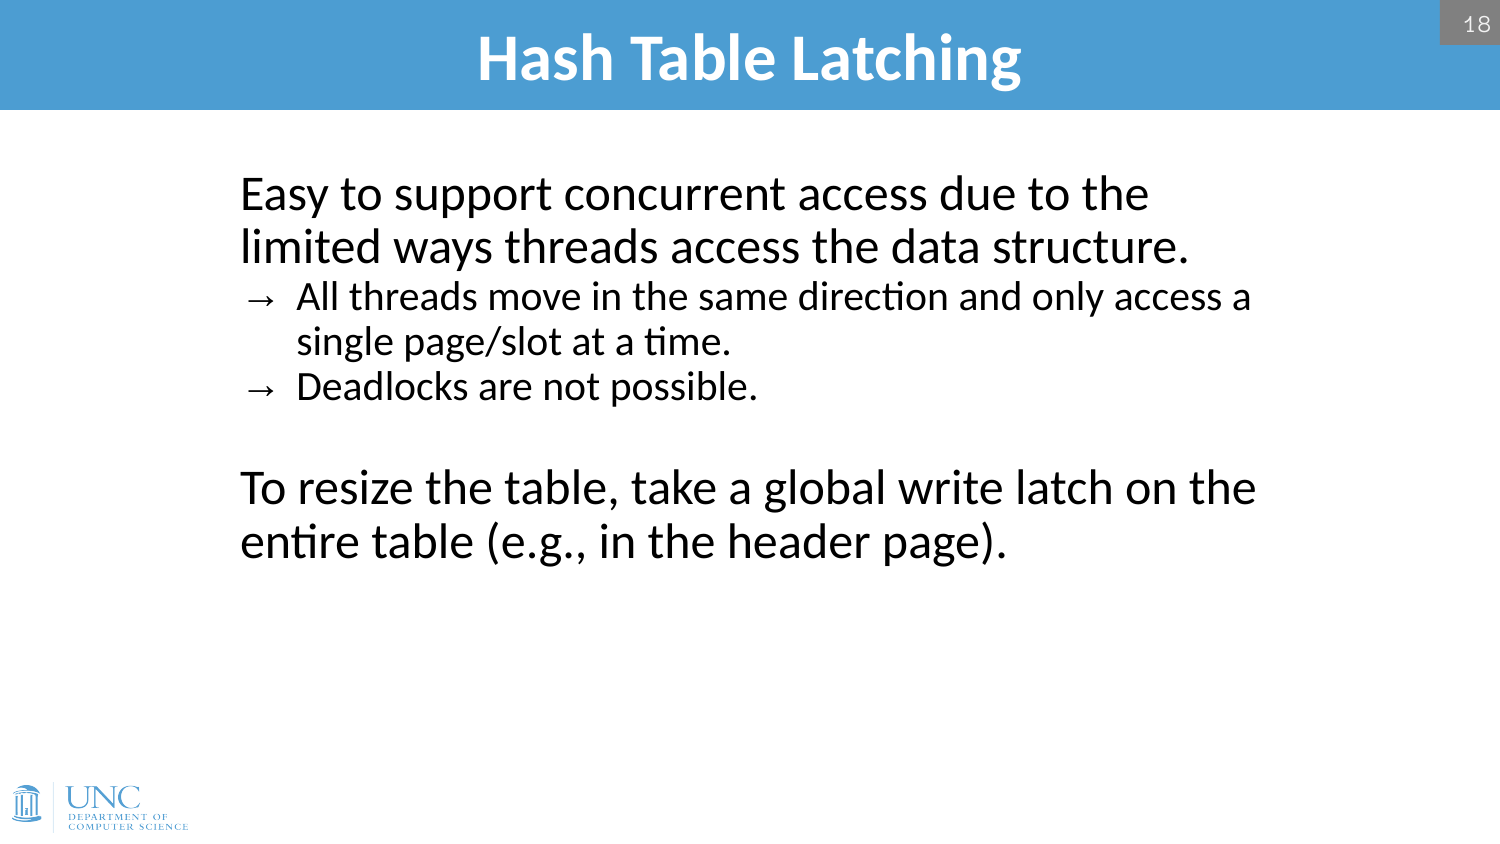

18
# Hash Table Latching
Easy to support concurrent access due to the limited ways threads access the data structure.
All threads move in the same direction and only access a single page/slot at a time.
Deadlocks are not possible.

To resize the table, take a global write latch on the entire table (e.g., in the header page).